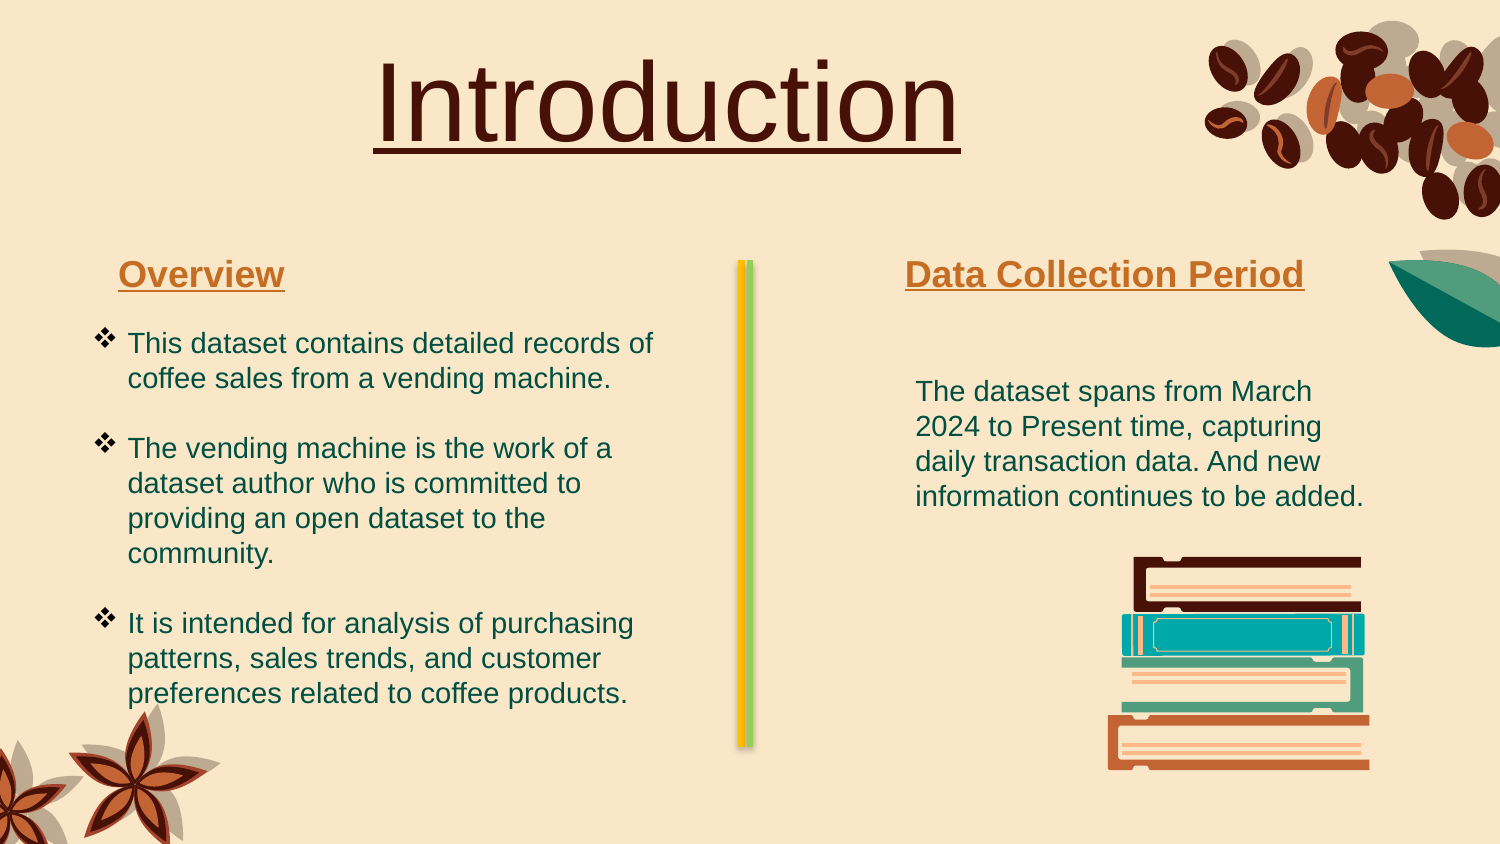

# Introduction
Data Collection Period
Overview
This dataset contains detailed records of coffee sales from a vending machine.

The vending machine is the work of a dataset author who is committed to providing an open dataset to the community.

It is intended for analysis of purchasing patterns, sales trends, and customer preferences related to coffee products.
The dataset spans from March 2024 to Present time, capturing daily transaction data. And new information continues to be added.